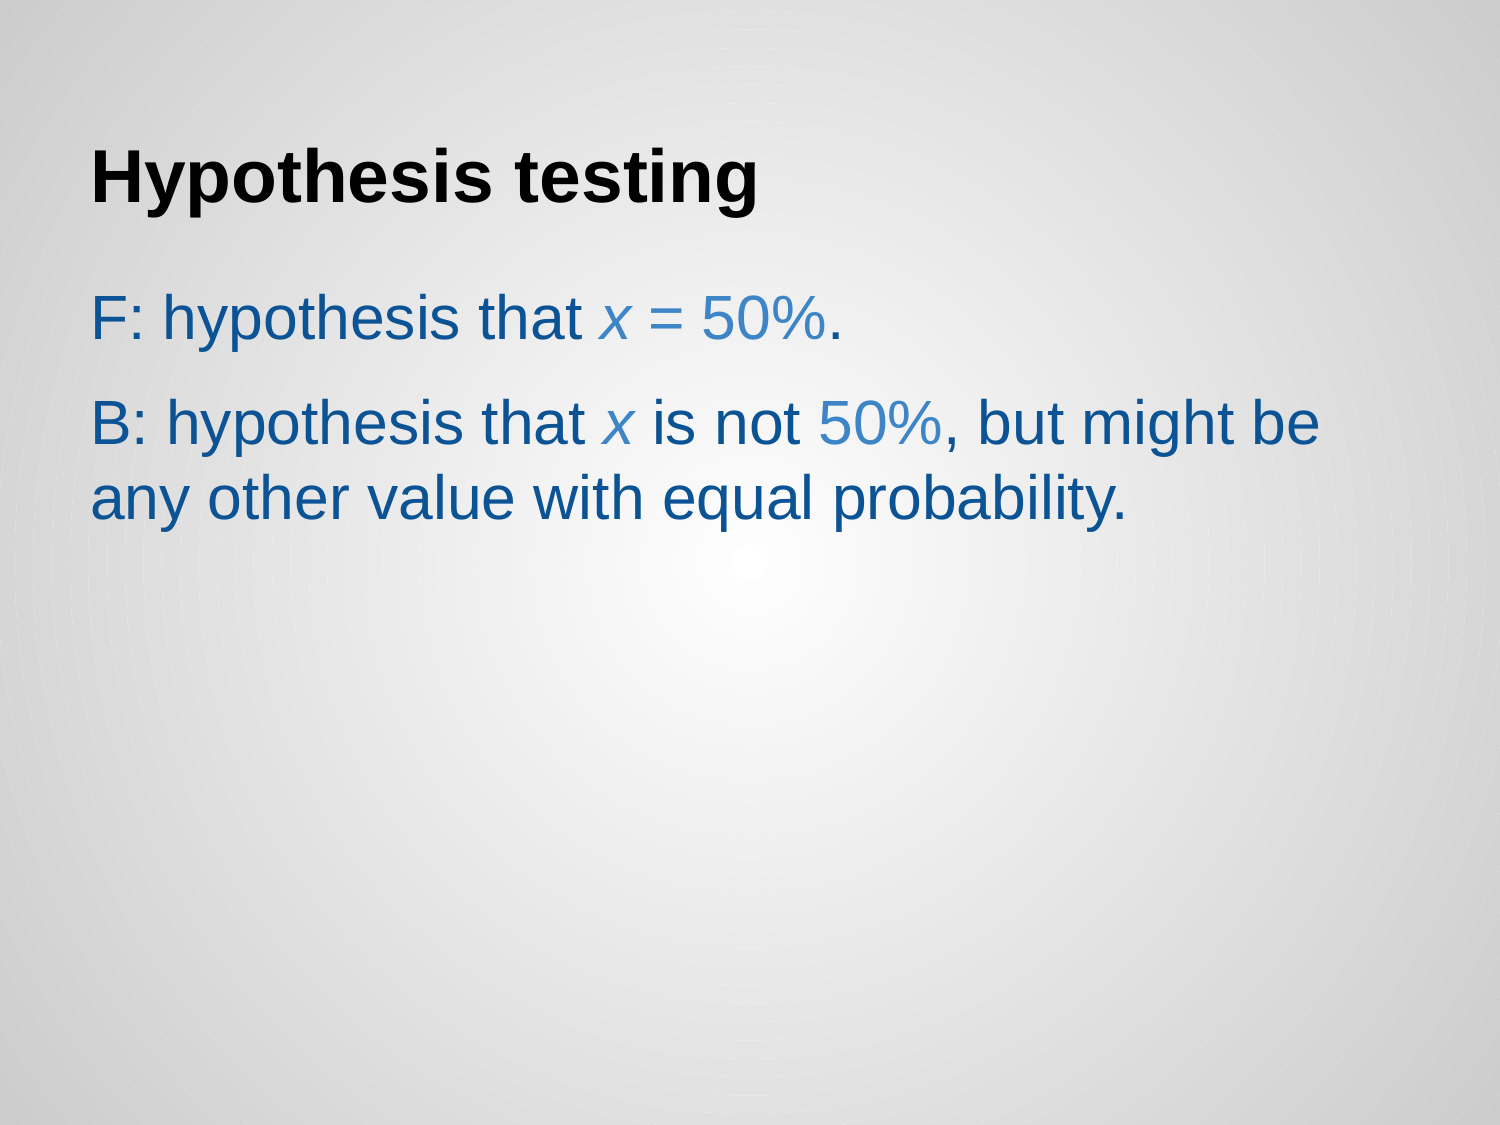

# Hypothesis testing
F: hypothesis that x = 50%.

B: hypothesis that x is not 50%, but might be any other value with equal probability.